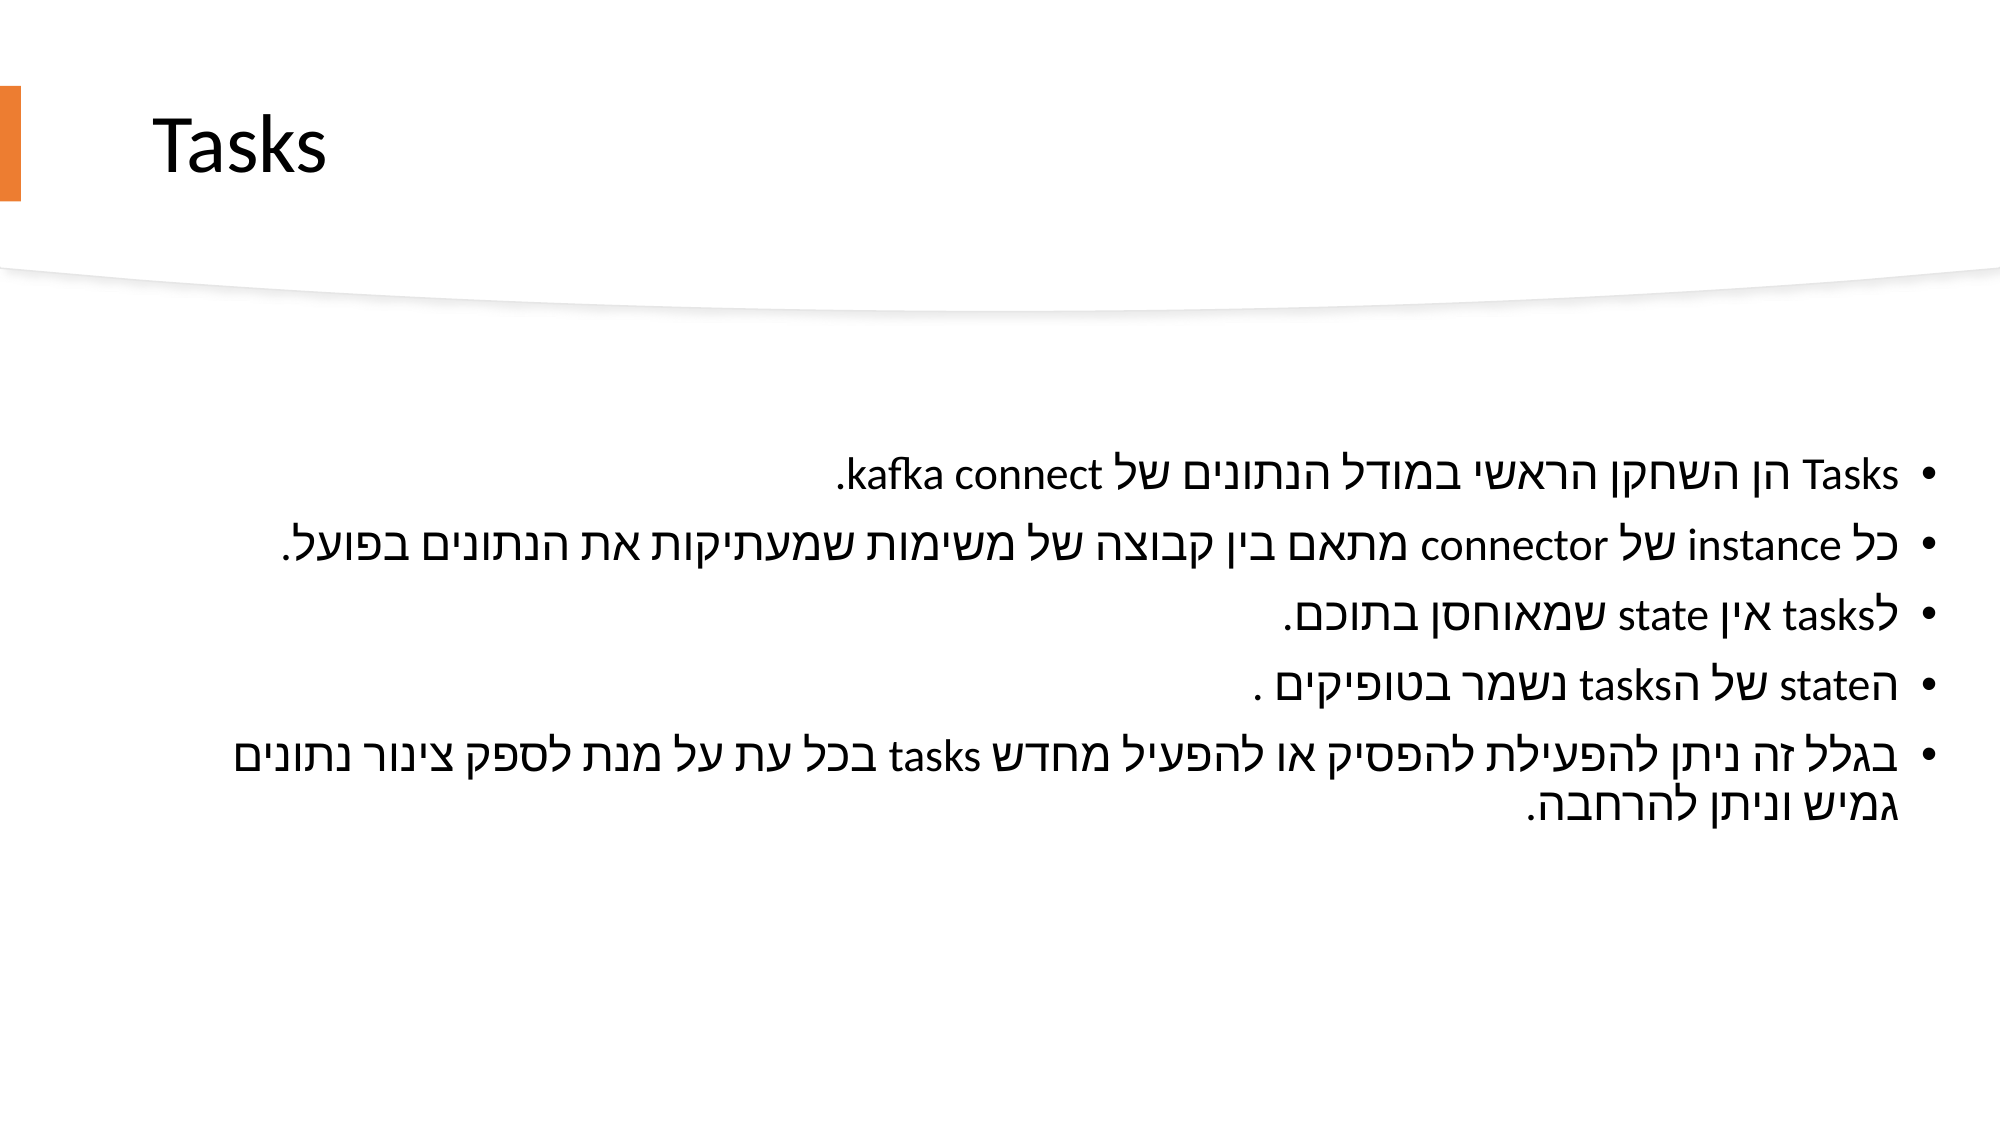

# Tasks

Tasks הן השחקן הראשי במודל הנתונים של kafka connect.
כל instance של connector מתאם בין קבוצה של משימות שמעתיקות את הנתונים בפועל.
לtasks אין state שמאוחסן בתוכם.
הstate של הtasks נשמר בטופיקים .
בגלל זה ניתן להפעילת להפסיק או להפעיל מחדש tasks בכל עת על מנת לספק צינור נתונים גמיש וניתן להרחבה.